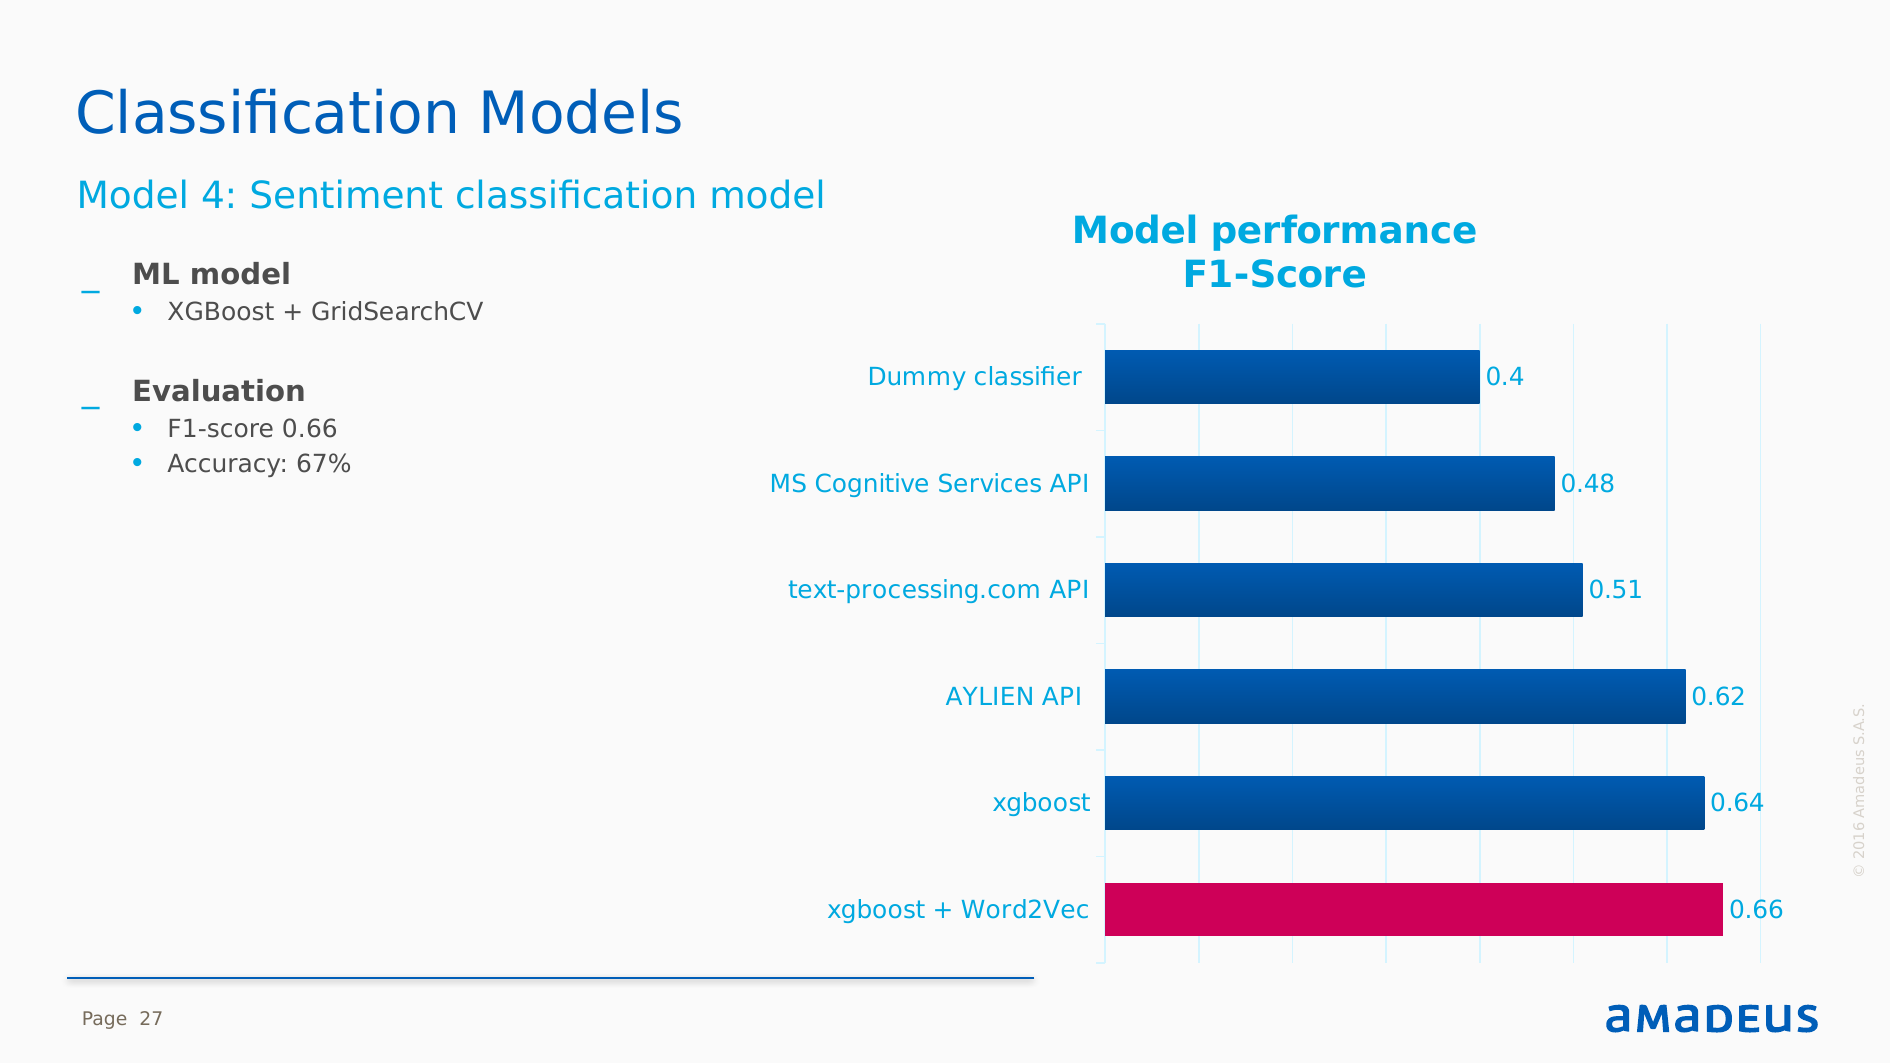

# Classification Models
Model 4: Sentiment classification model

### Chart: Model performance
F1-Score

| Category | F1-Score |
|---|---|
| xgboost + Word2Vec | 0.66 |
| xgboost | 0.64 |
| AYLIEN API  | 0.62 |
| text-processing.com API | 0.51 |
| MS Cognitive Services API | 0.48 |
| Dummy classifier  | 0.4 |
ML model
XGBoost + GridSearchCV

Evaluation
F1-score 0.66
Accuracy: 67%
© 2016 Amadeus S.A.S.